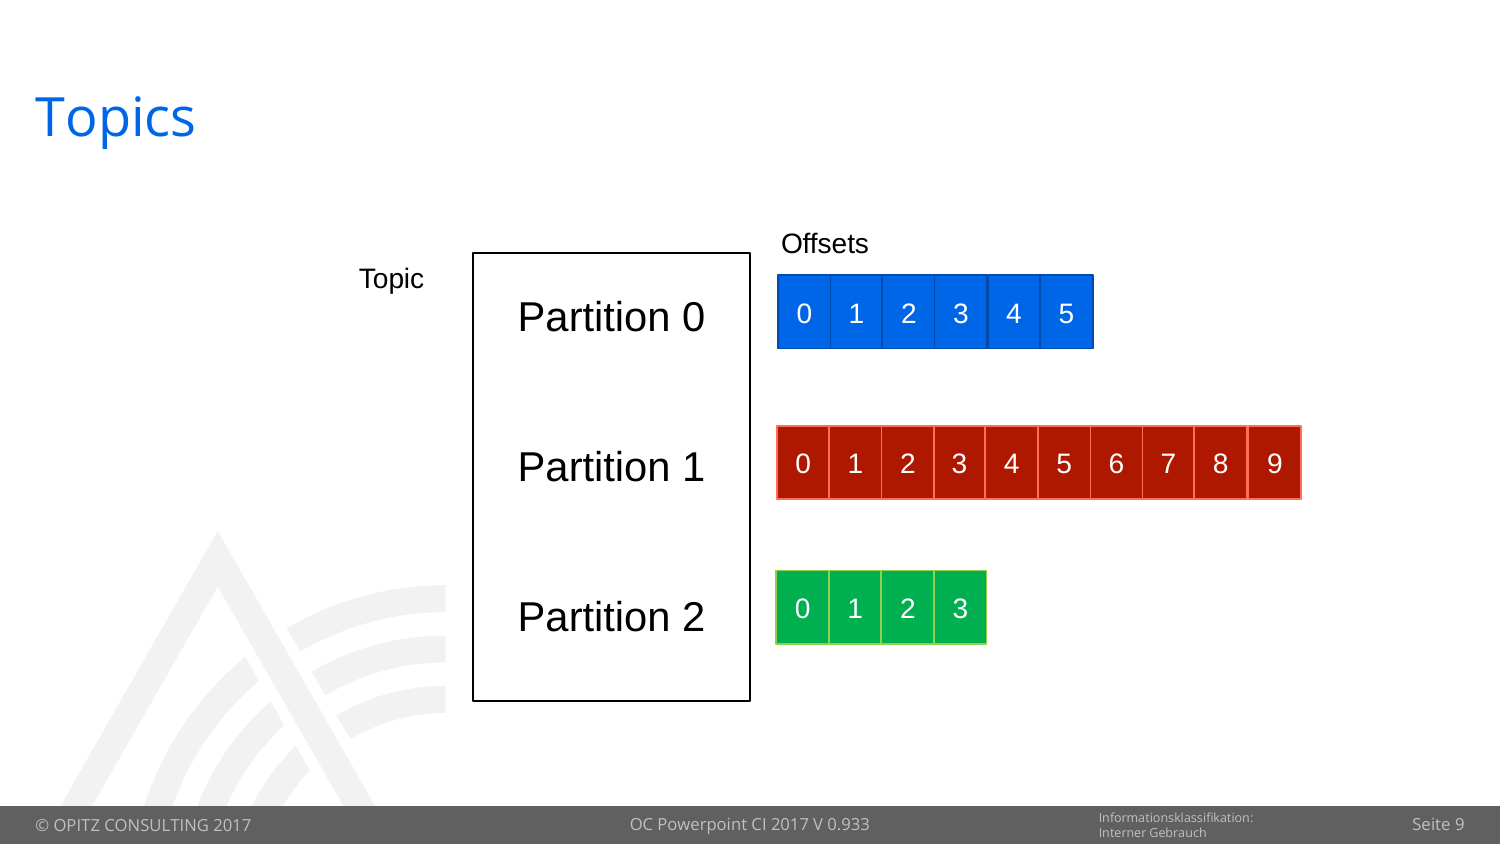

# Topics
Offsets
Topic

4
5
1
2
3
0
Partition 0

Partition 1

Partition 2
0
1
2
3
9
7
8
6
4
5
3
2
0
1
OC Powerpoint CI 2017 V 0.933
Seite 9